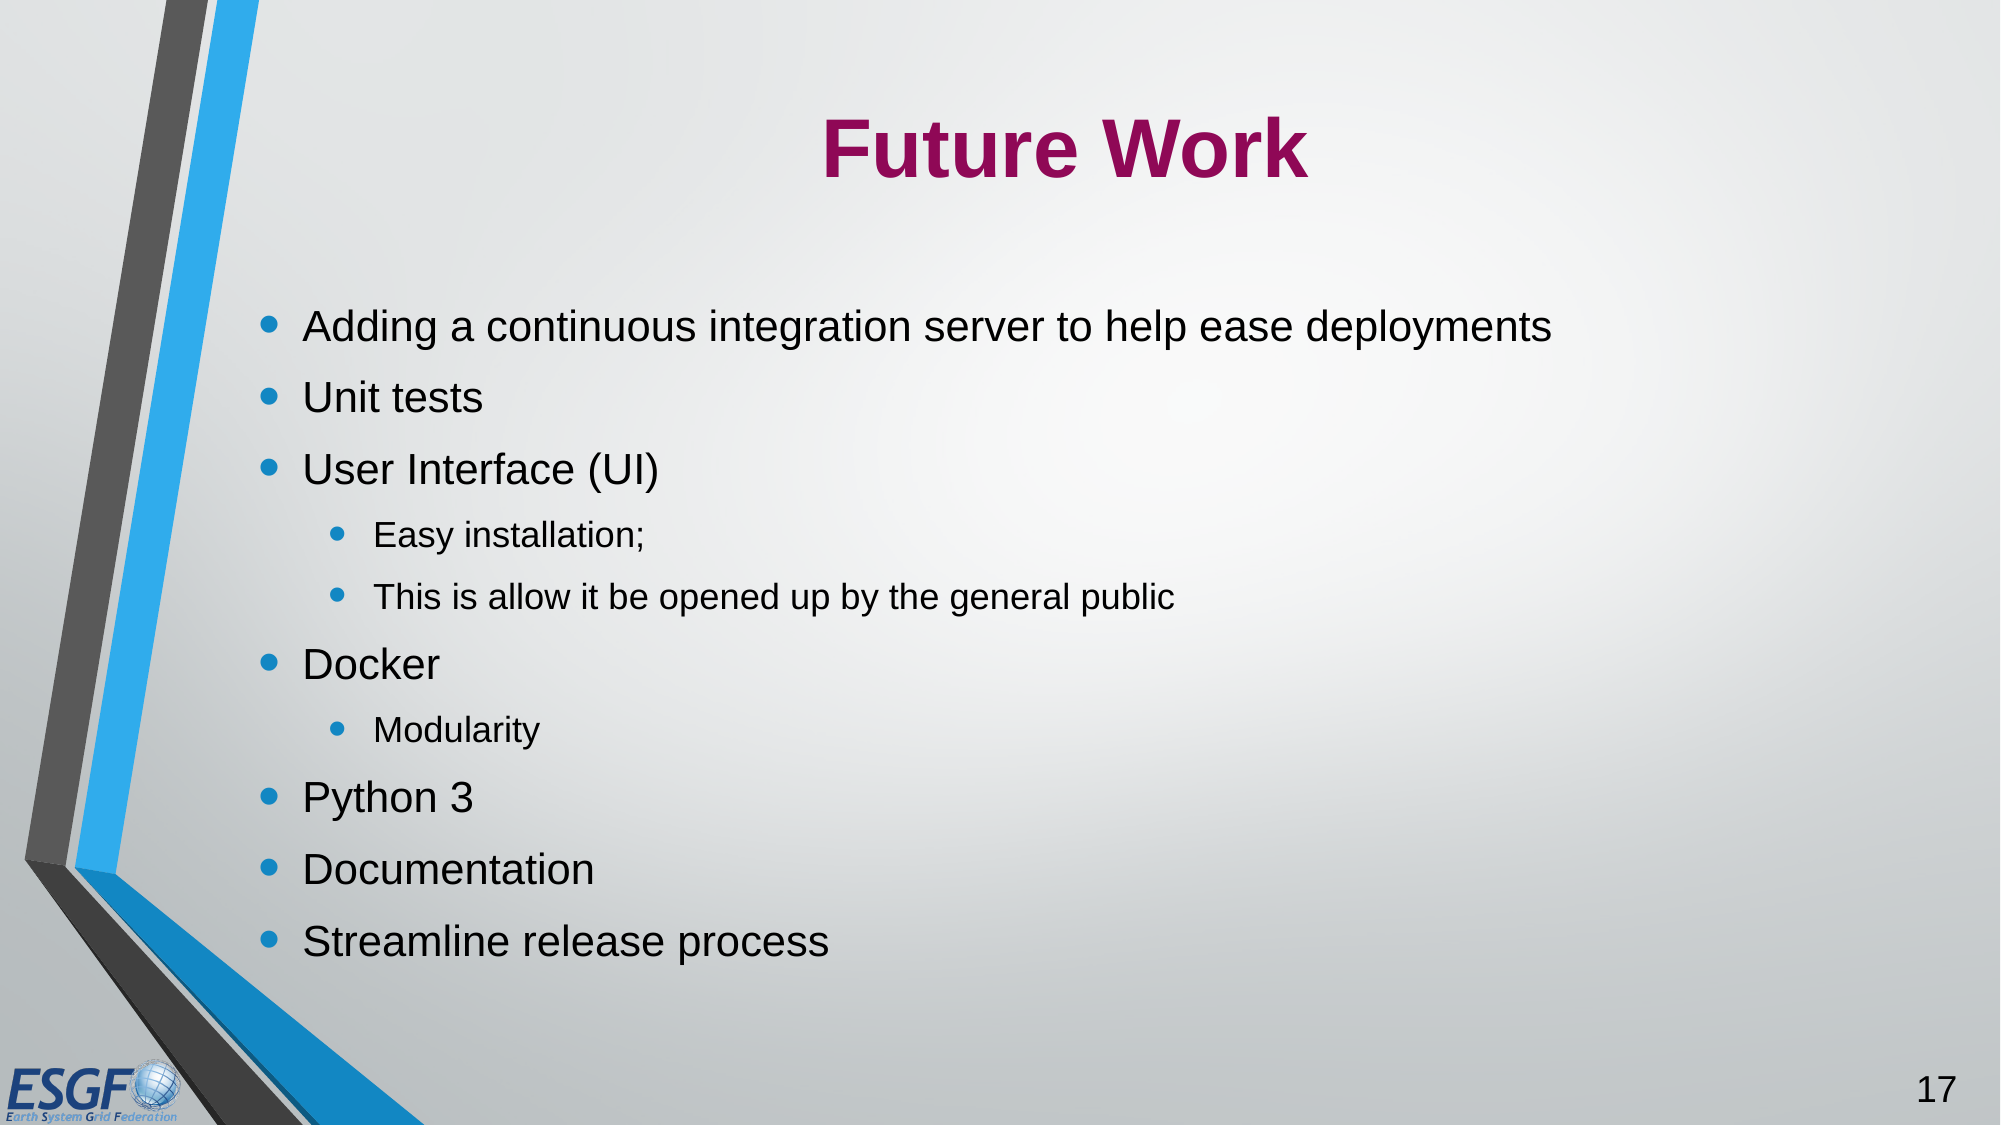

# Future Work
Adding a continuous integration server to help ease deployments
Unit tests
User Interface (UI)
Easy installation;
This is allow it be opened up by the general public
Docker
Modularity
Python 3
Documentation
Streamline release process